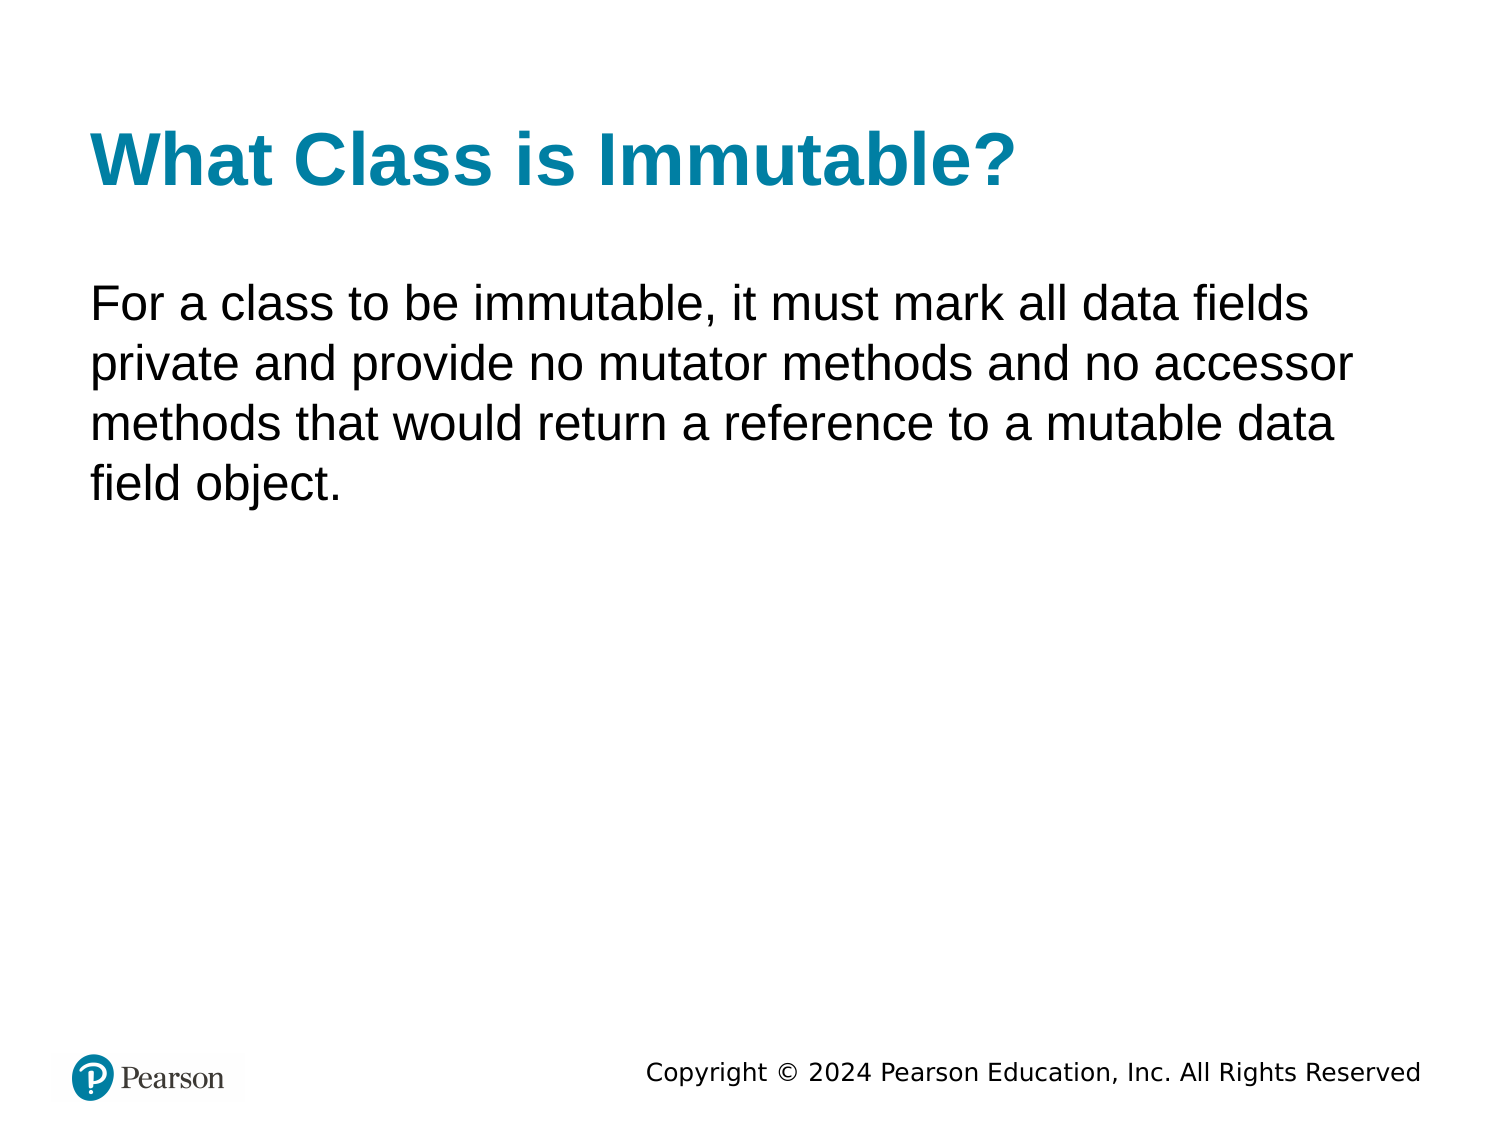

# What Class is Immutable?
For a class to be immutable, it must mark all data fields private and provide no mutator methods and no accessor methods that would return a reference to a mutable data field object.